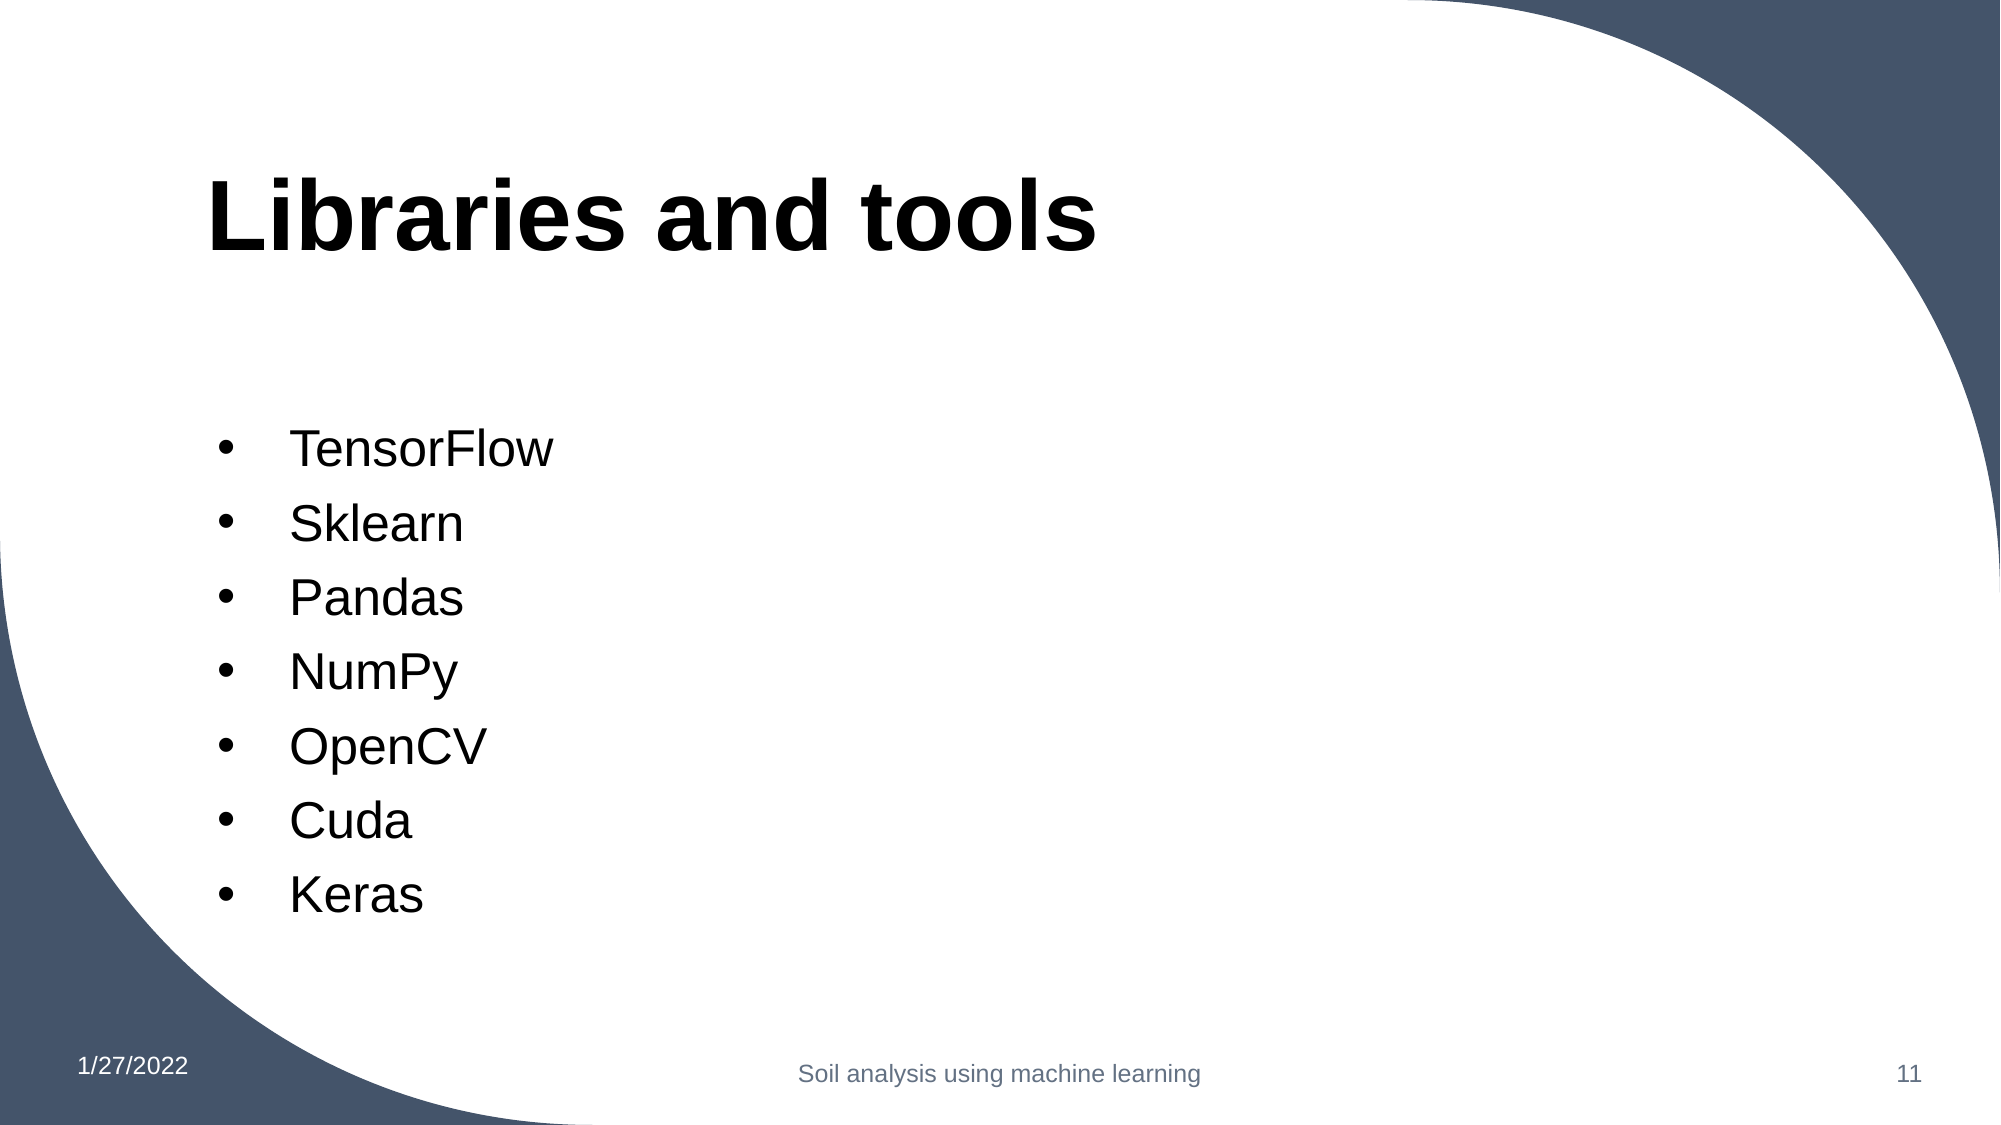

# Libraries and tools

TensorFlow
Sklearn
Pandas
NumPy
OpenCV
Cuda
Keras
1/27/2022
Soil analysis using machine learning
11